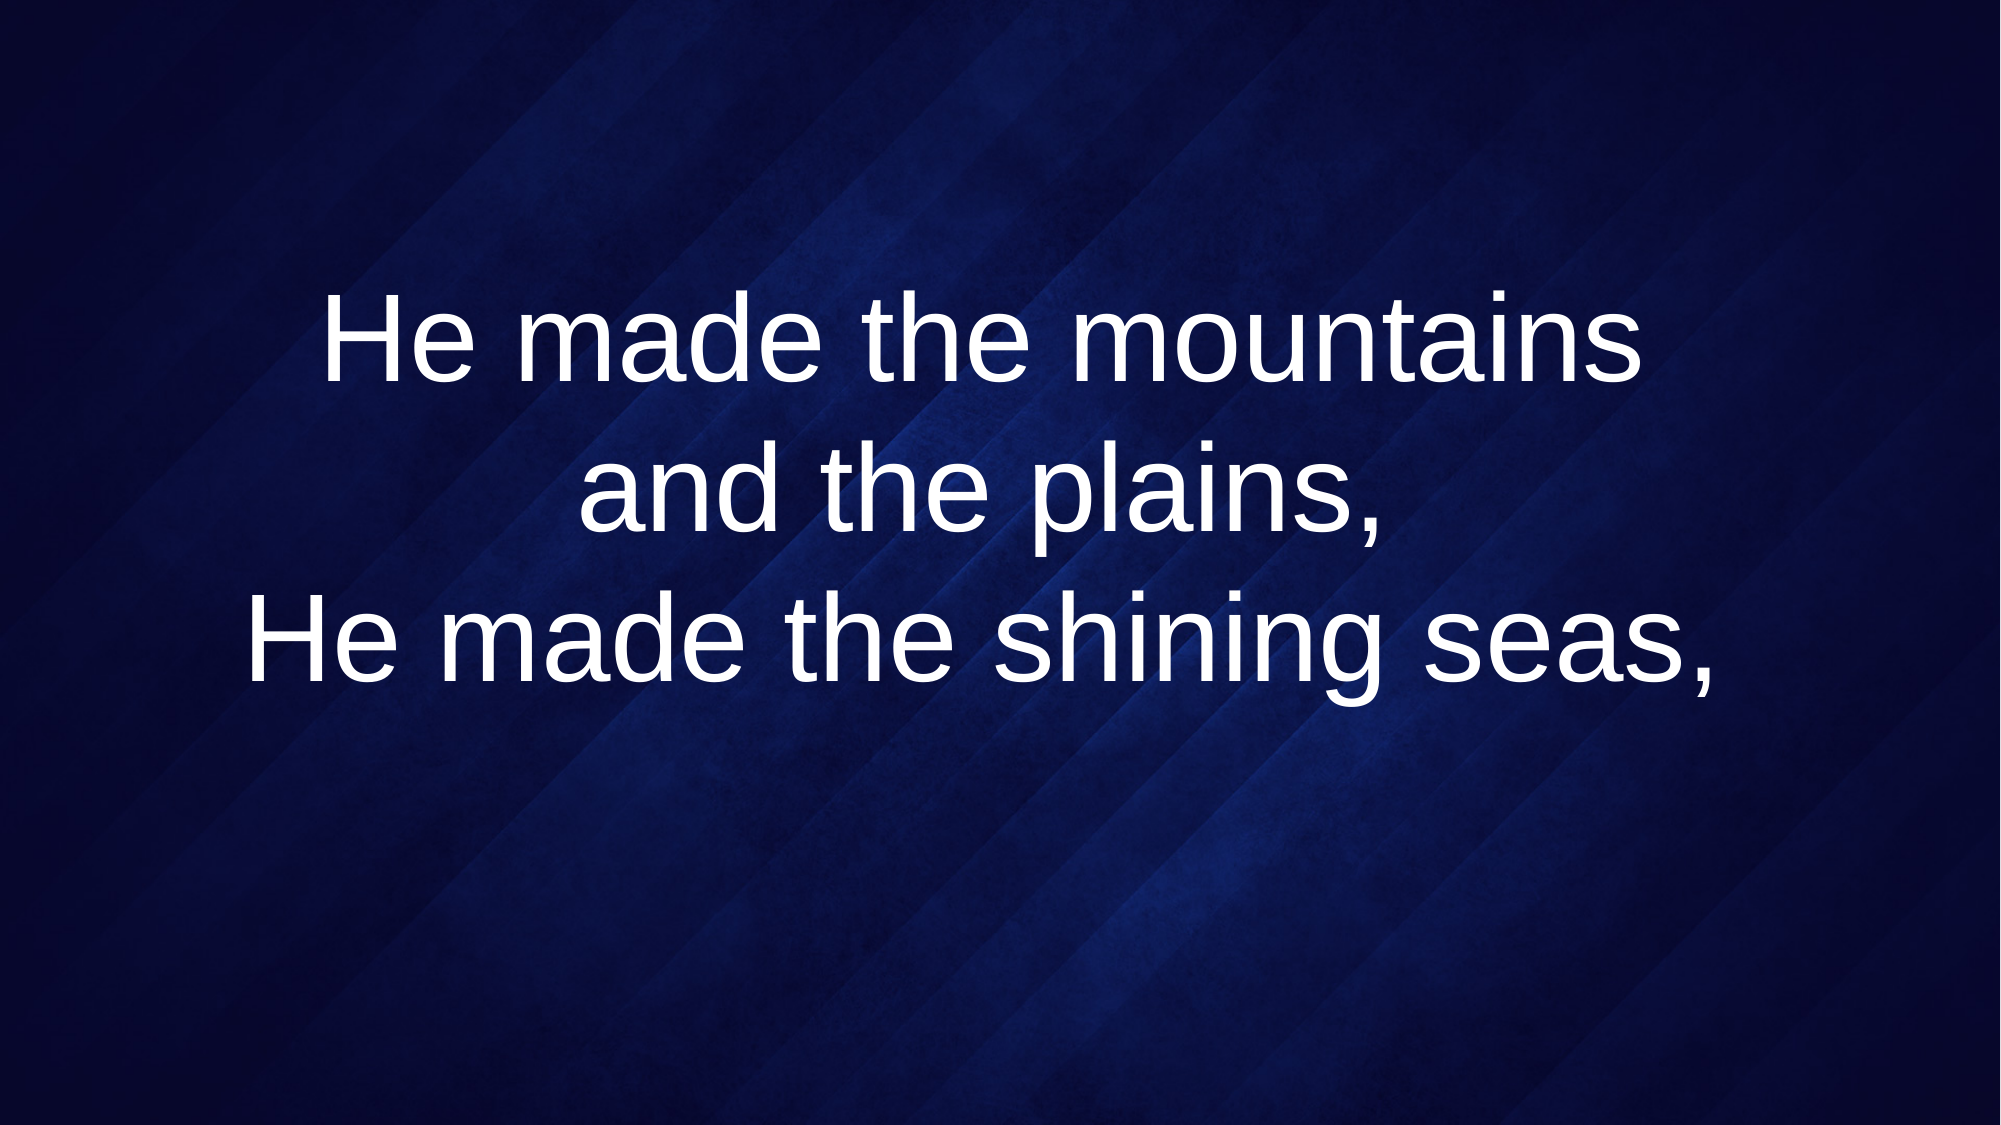

# He made the mountains and the plains, He made the shining seas,